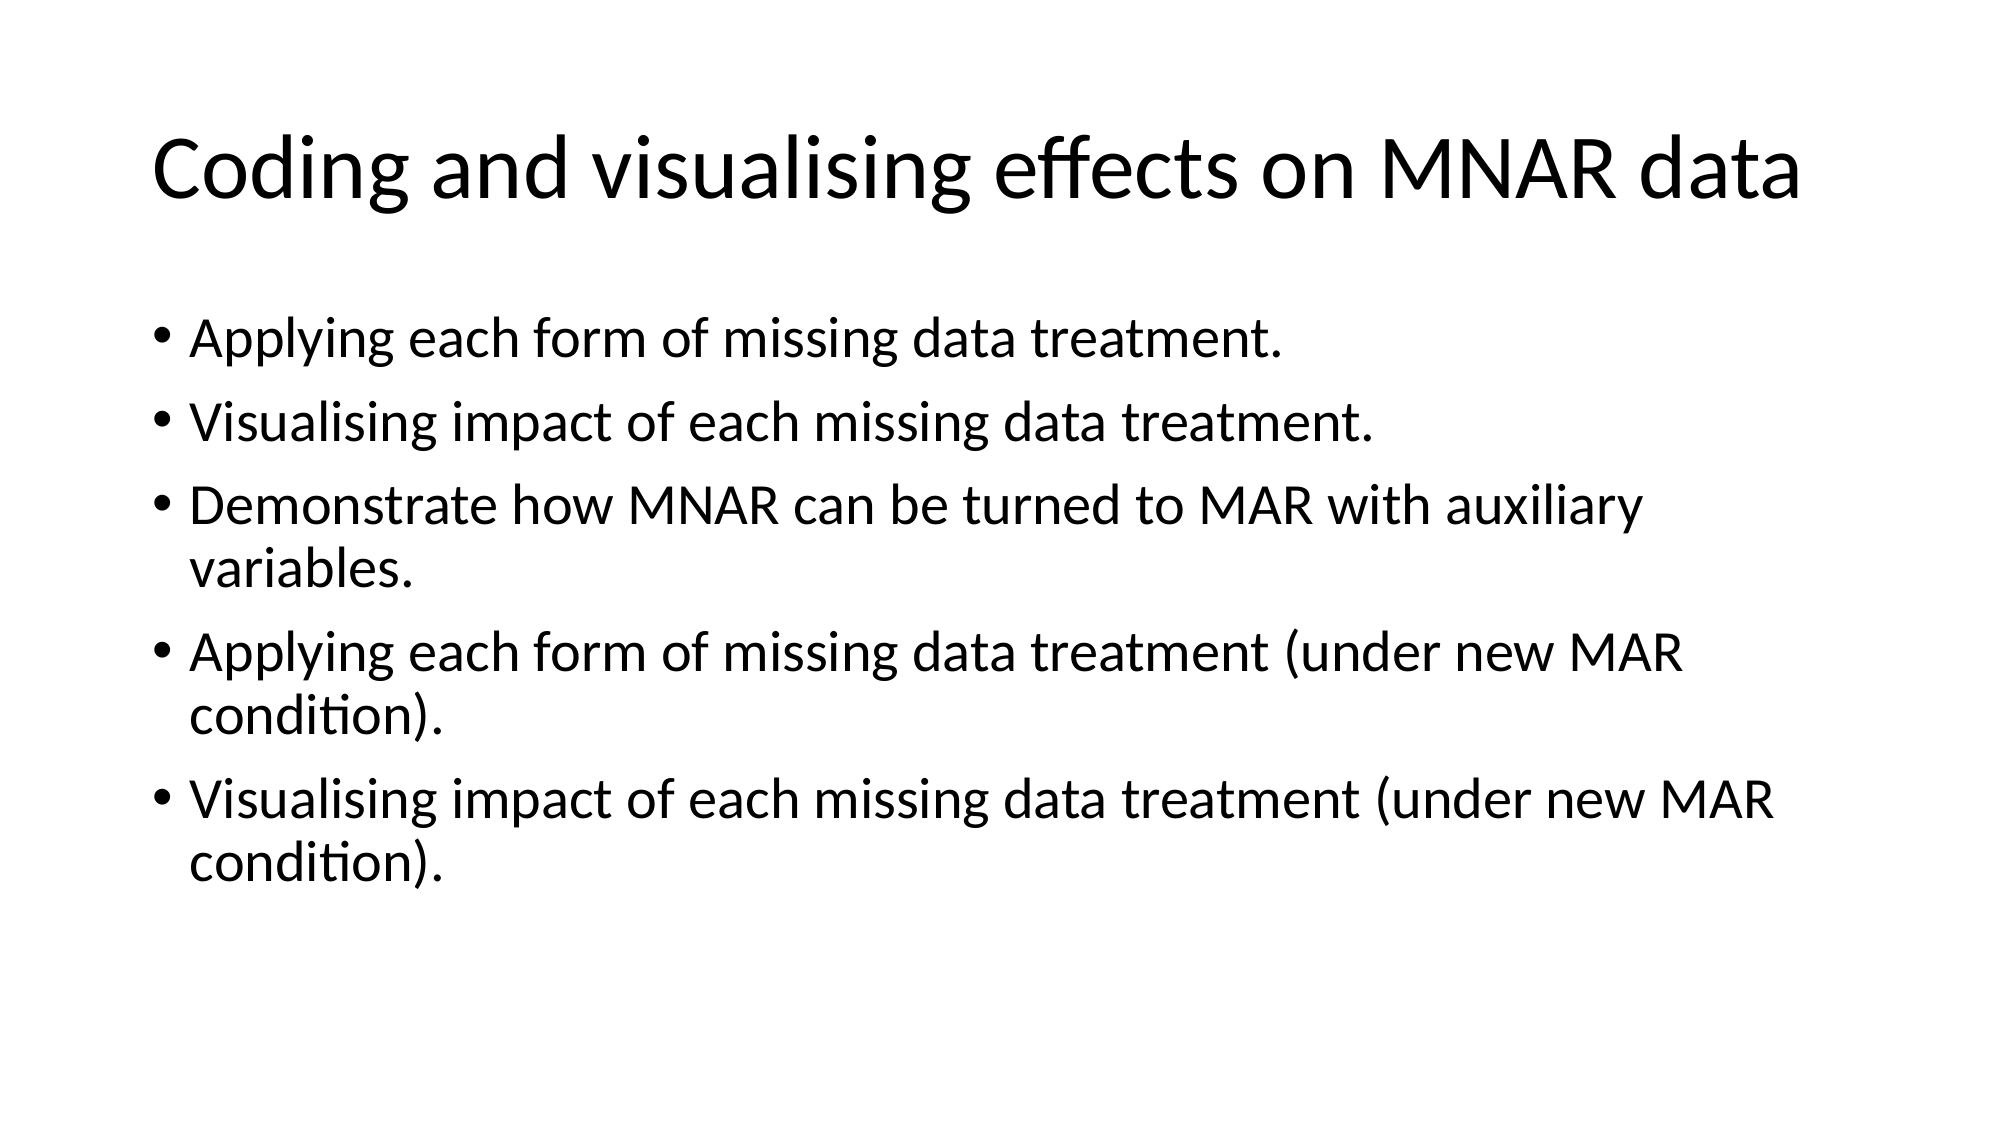

# Coding and visualising effects on MNAR data
Applying each form of missing data treatment.
Visualising impact of each missing data treatment.
Demonstrate how MNAR can be turned to MAR with auxiliary variables.
Applying each form of missing data treatment (under new MAR condition).
Visualising impact of each missing data treatment (under new MAR condition).